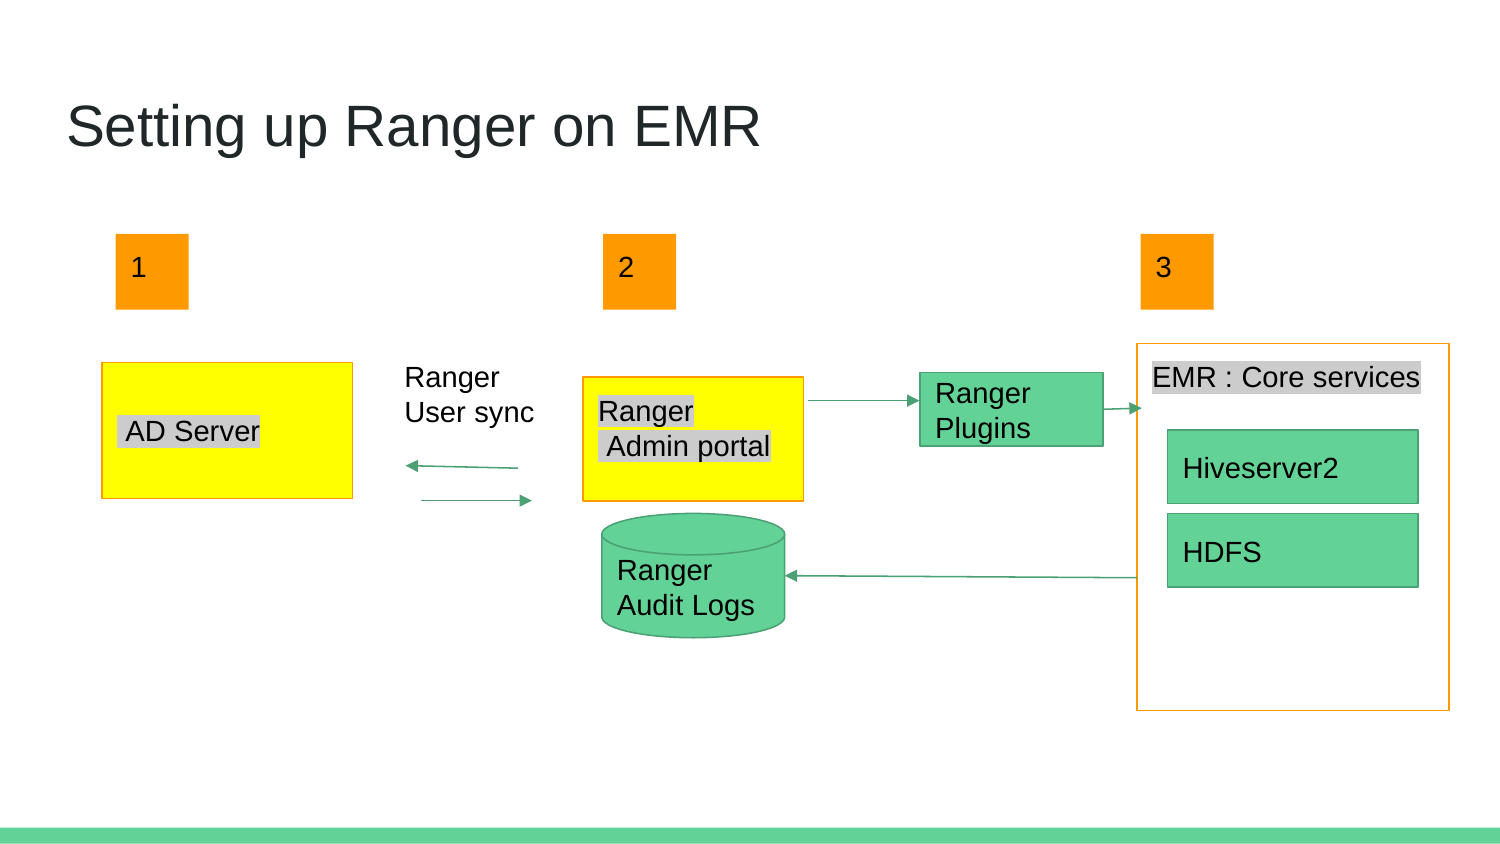

# Setting up Ranger on EMR
1
2
3
Ranger
User sync
EMR : Core services

 AD Server
Ranger Plugins
Ranger
 Admin portal
Hiveserver2
Ranger Audit Logs
HDFS